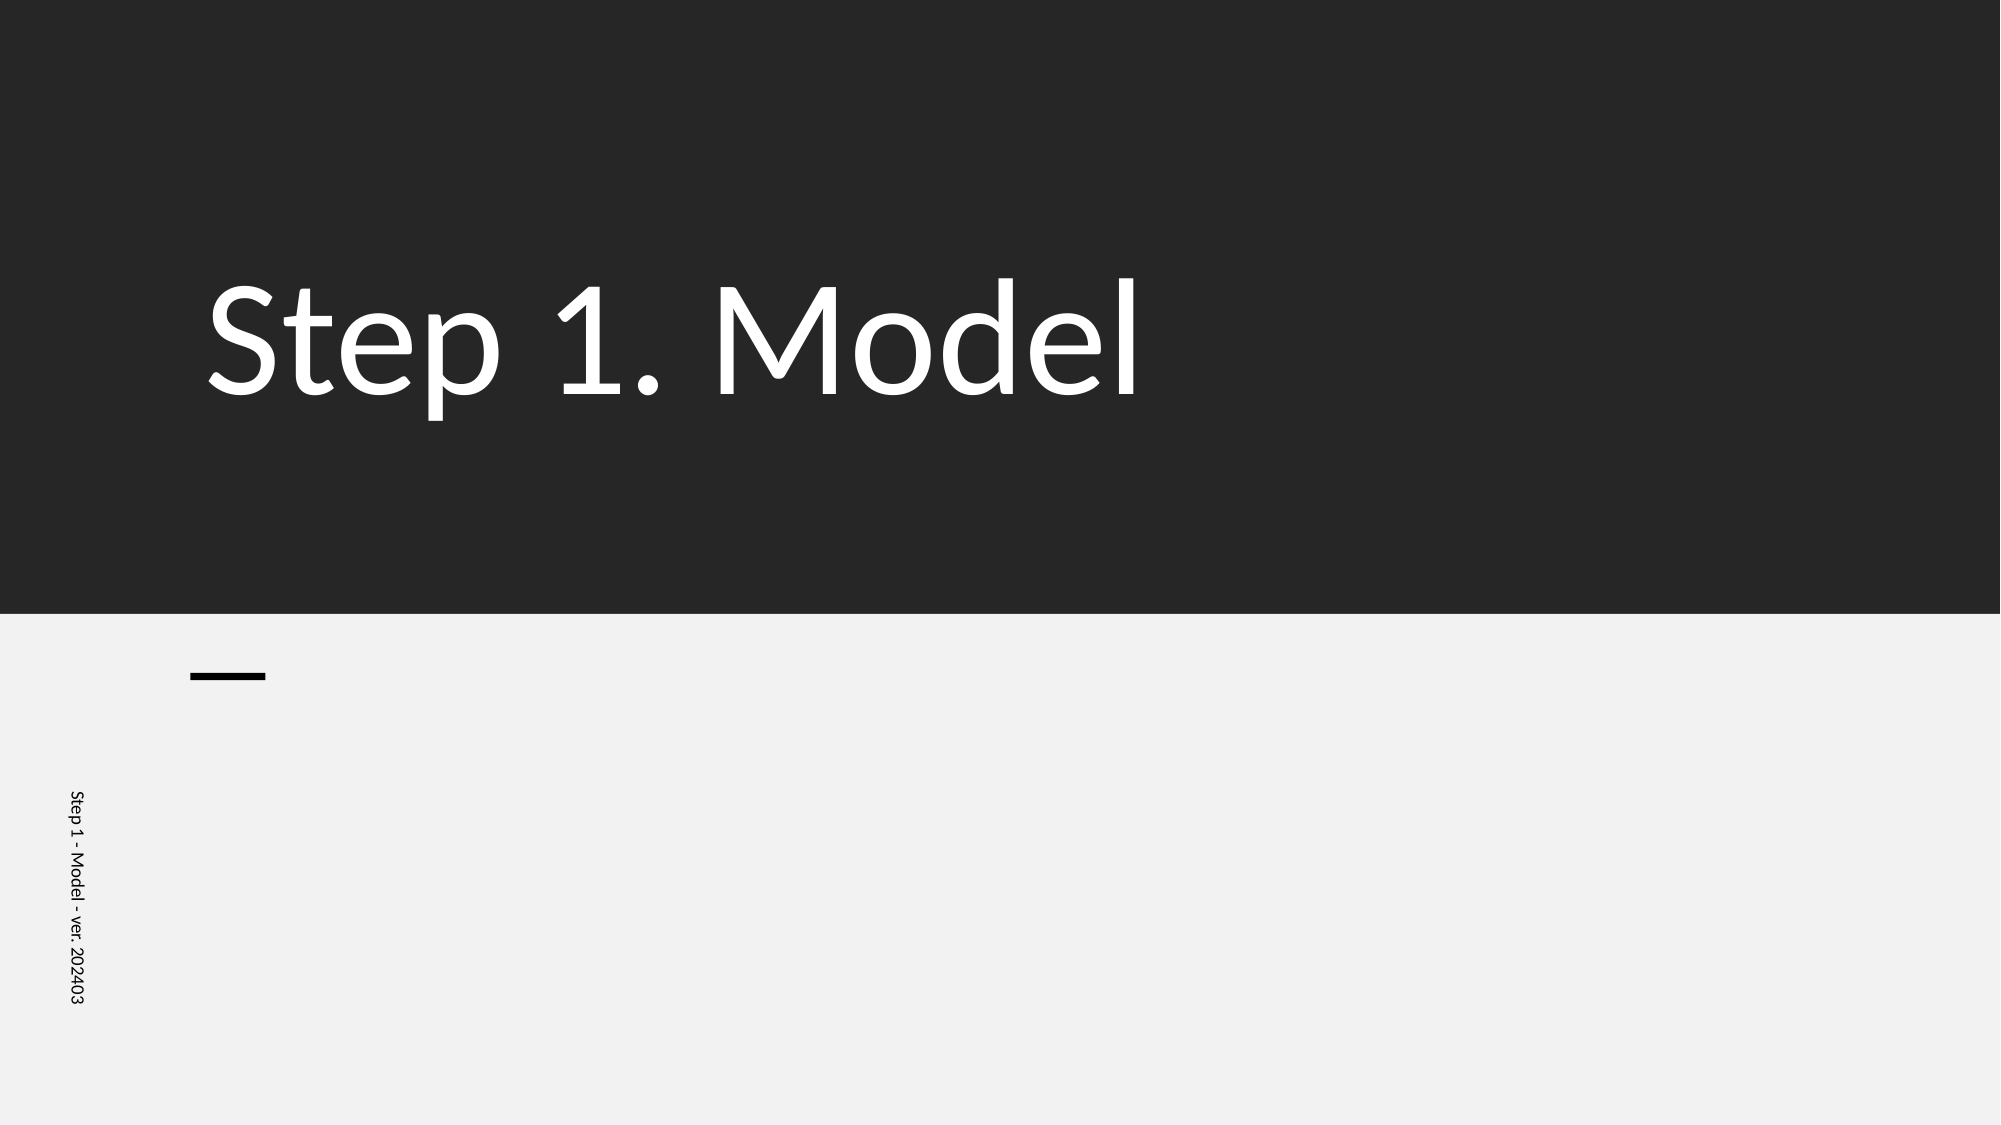

# Step 1. Model

Step 1 - Model - ver. 202403